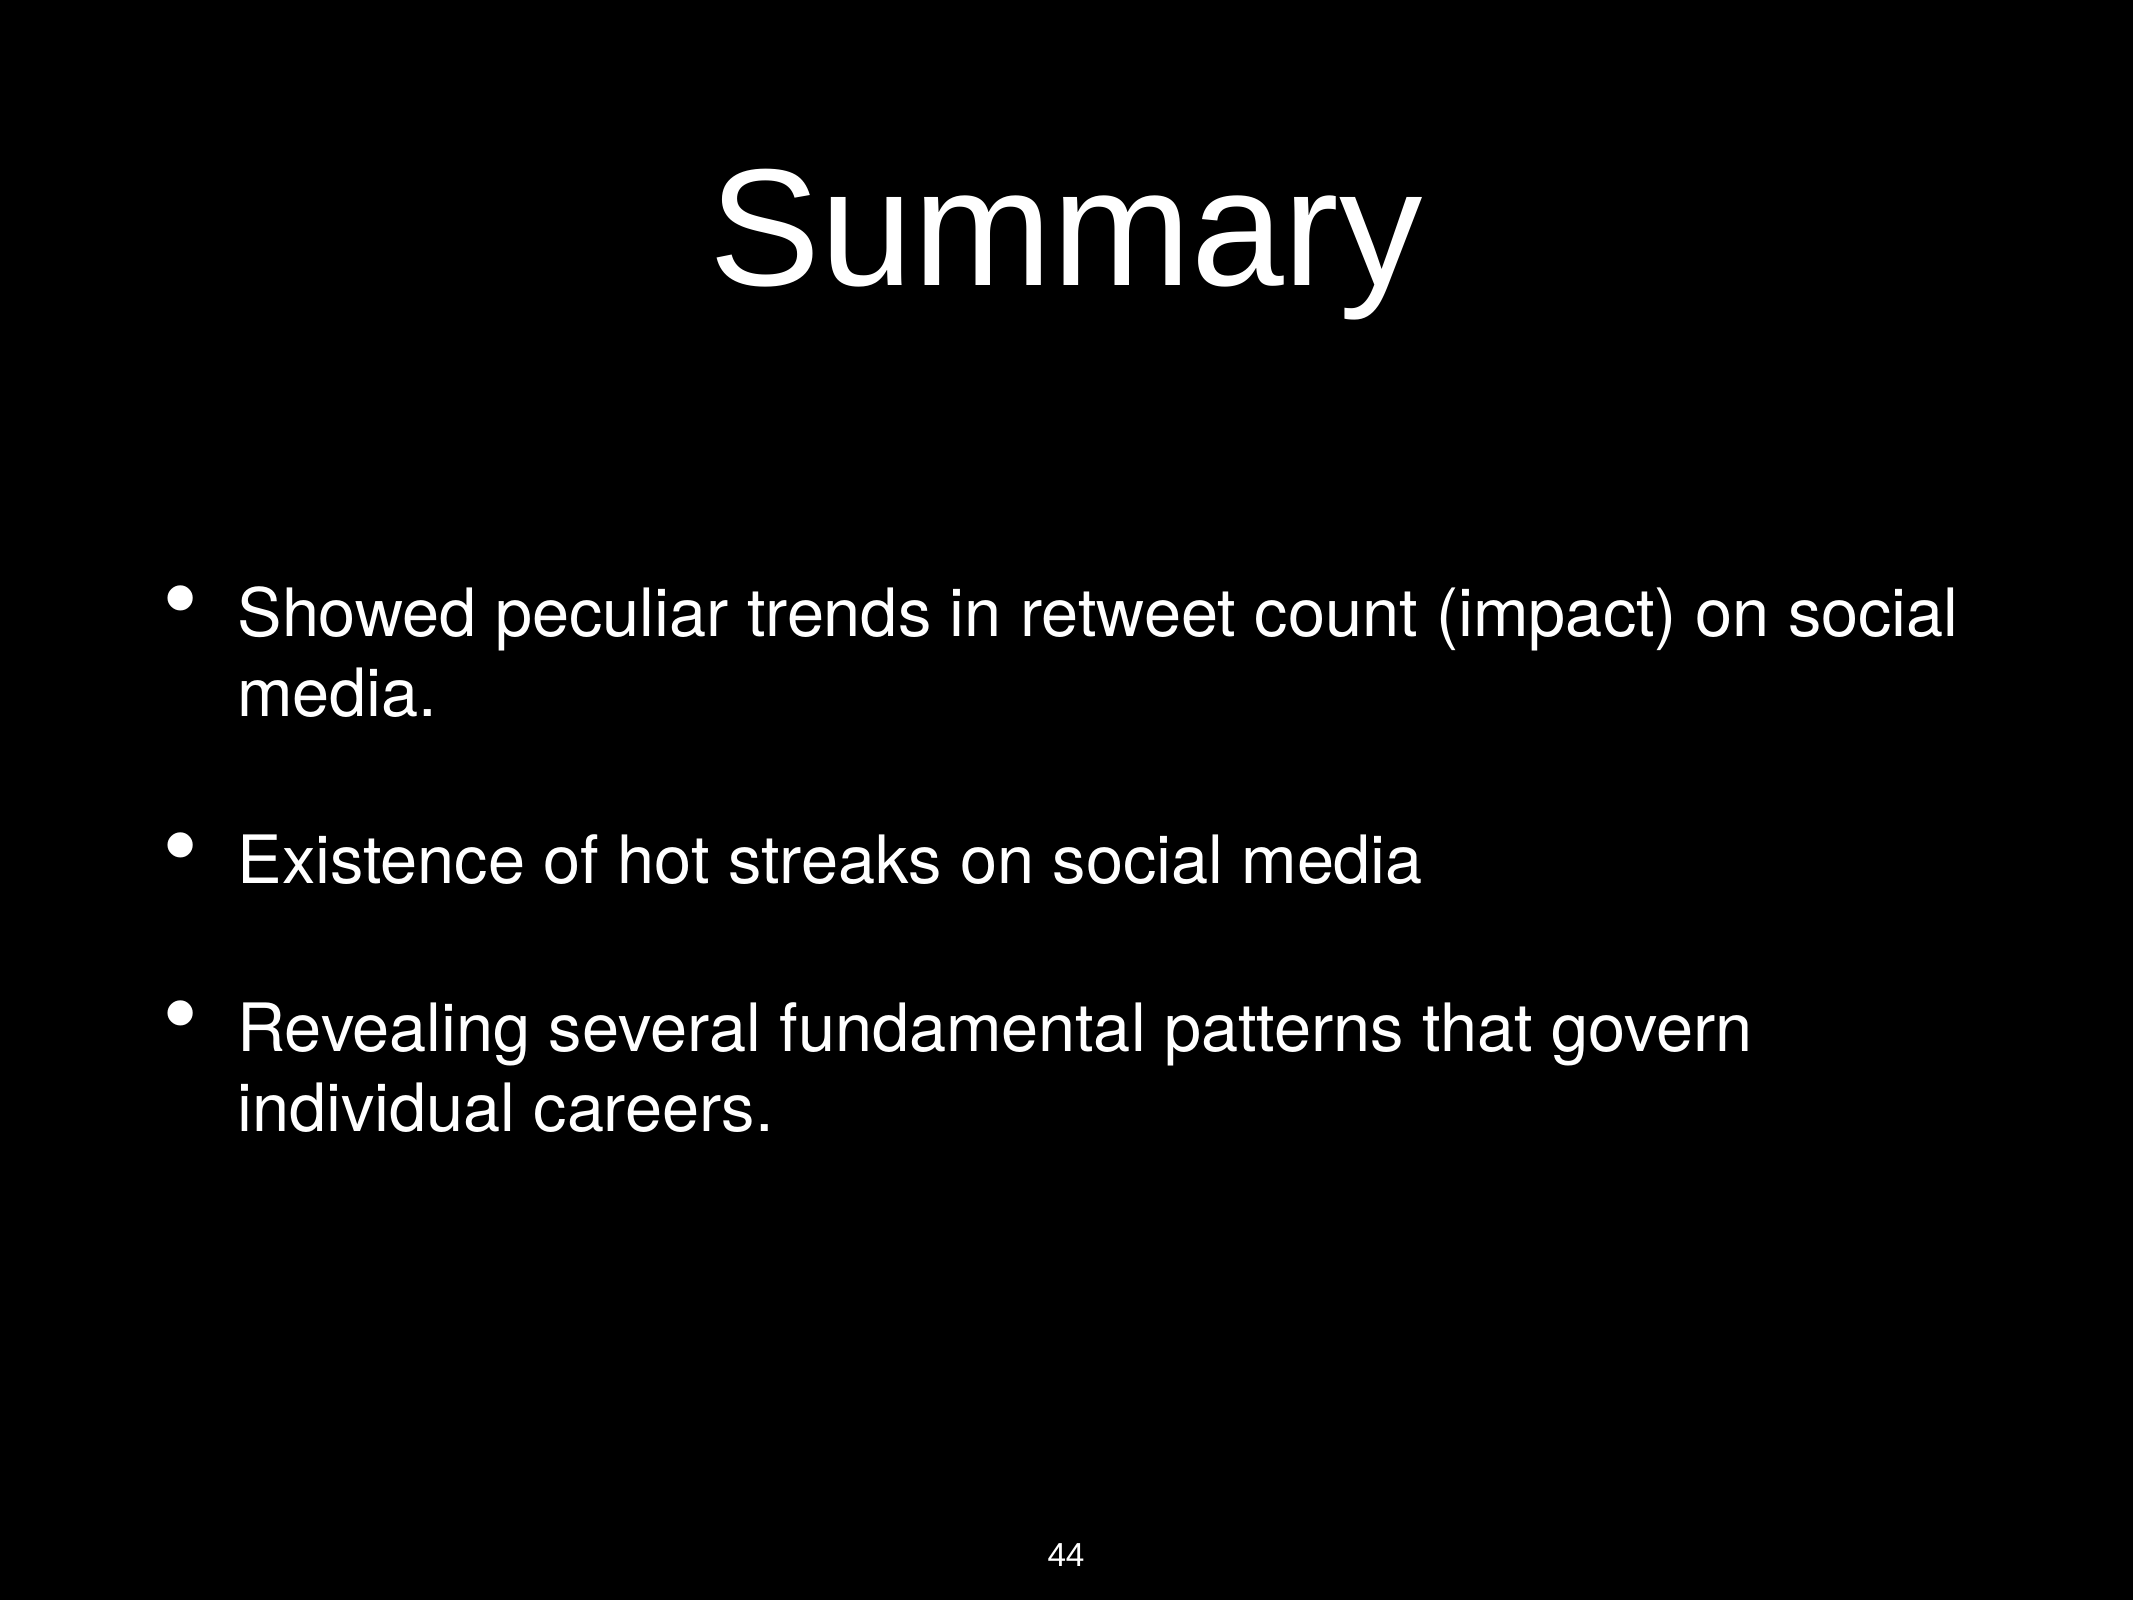

# Summary
Showed peculiar trends in retweet count (impact) on social media.
Existence of hot streaks on social media
Revealing several fundamental patterns that govern individual careers.

44